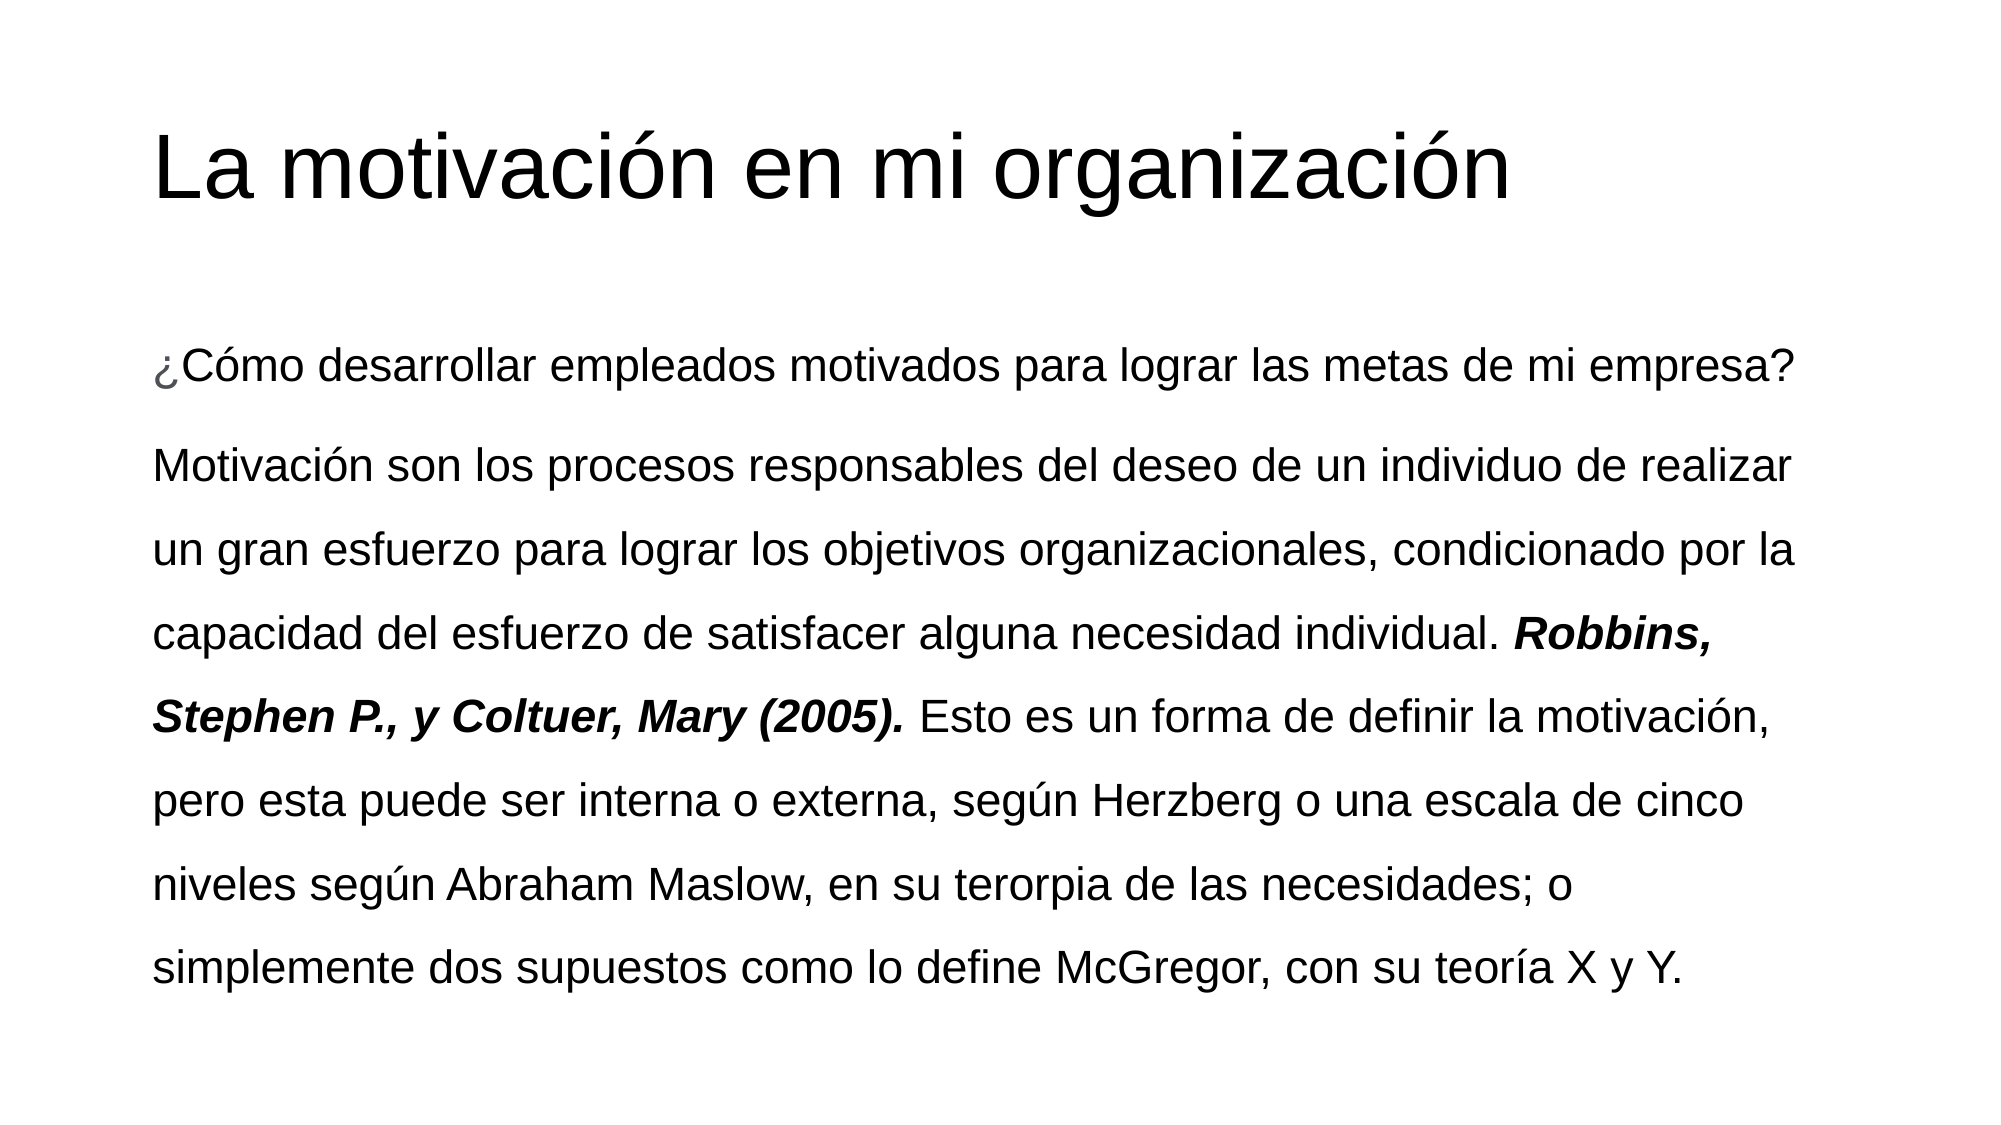

# La motivación en mi organización
¿Cómo desarrollar empleados motivados para lograr las metas de mi empresa?
Motivación son los procesos responsables del deseo de un individuo de realizar un gran esfuerzo para lograr los objetivos organizacionales, condicionado por la capacidad del esfuerzo de satisfacer alguna necesidad individual. Robbins, Stephen P., y Coltuer, Mary (2005). Esto es un forma de definir la motivación, pero esta puede ser interna o externa, según Herzberg o una escala de cinco niveles según Abraham Maslow, en su terorpia de las necesidades; o simplemente dos supuestos como lo define McGregor, con su teoría X y Y.